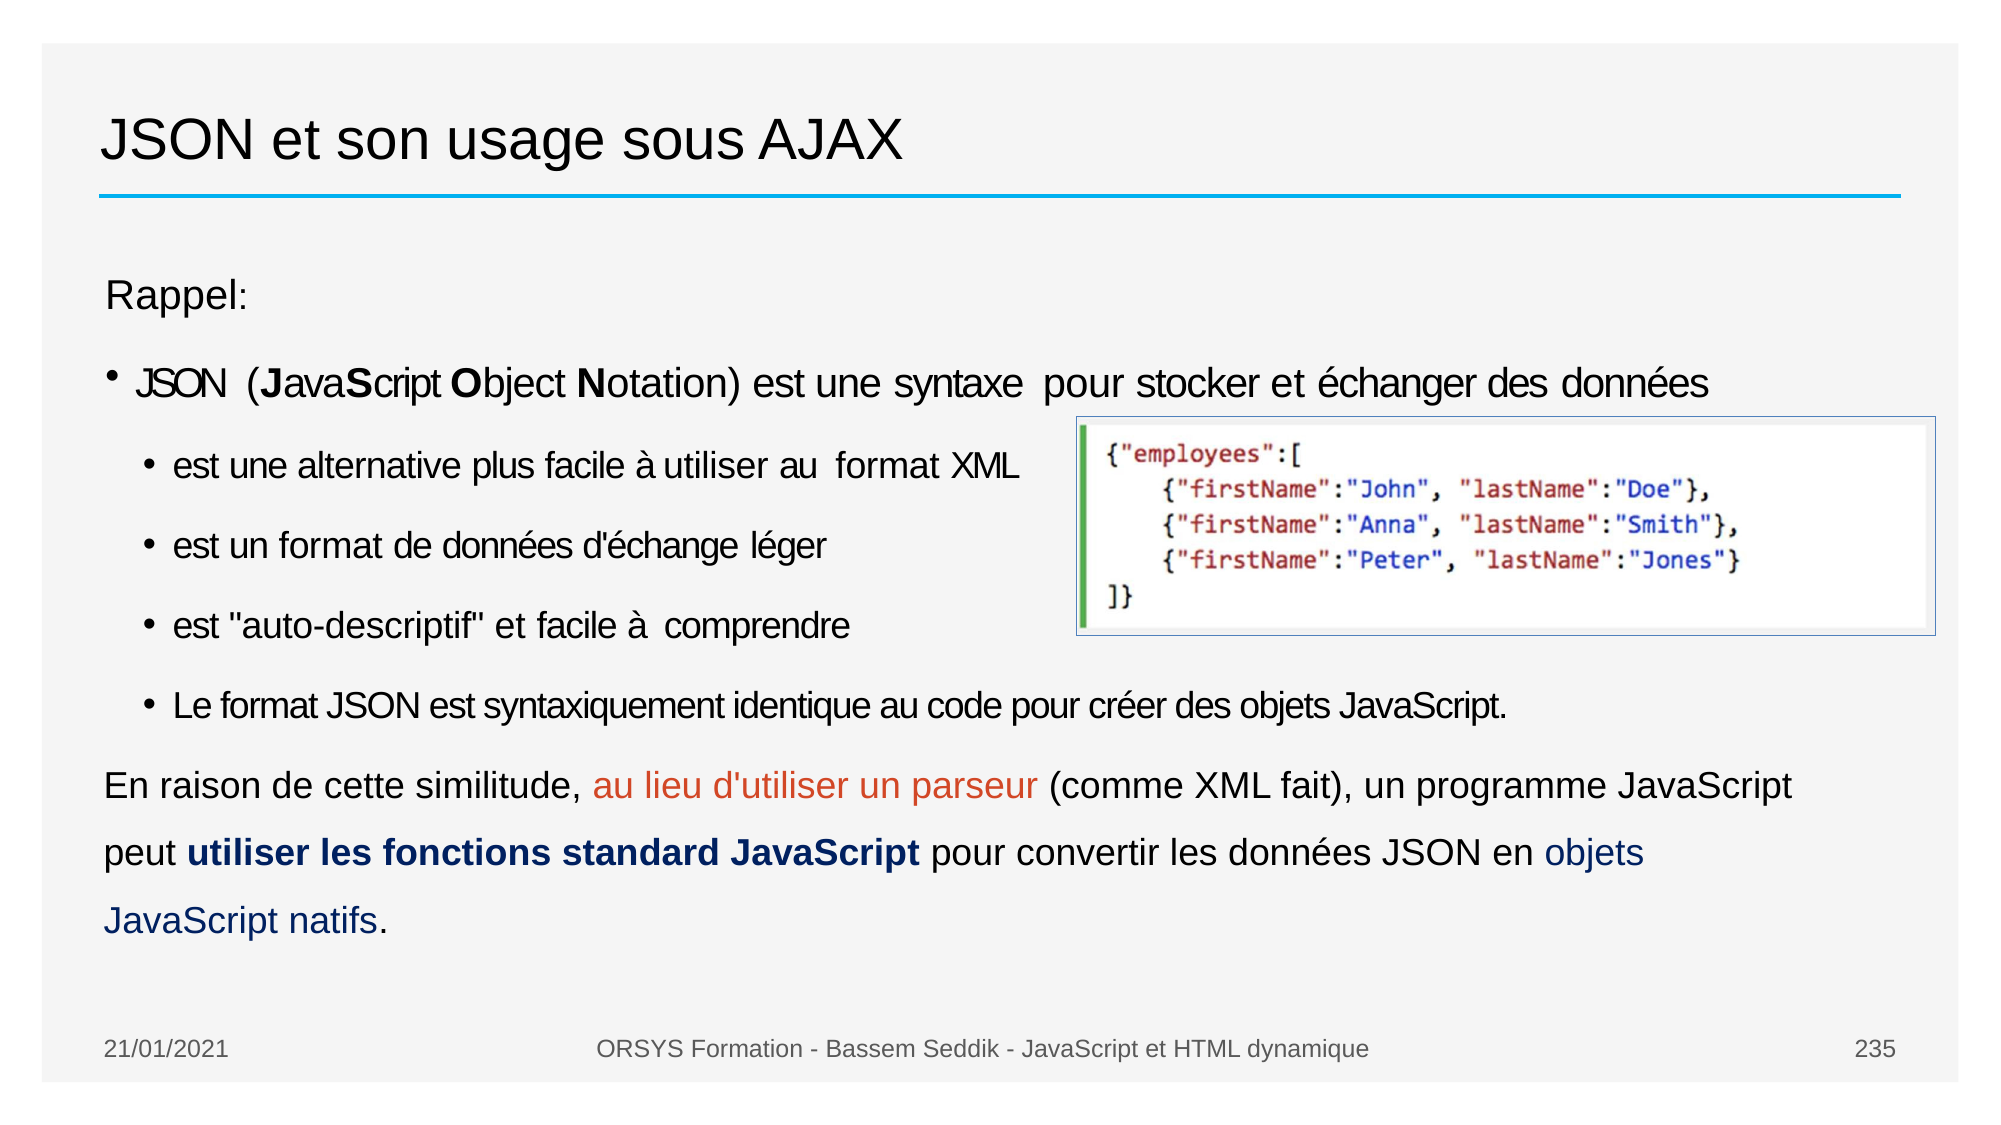

# JSON et son usage sous AJAX
Rappel:
JSON  (JavaScript Object Notation) est une syntaxe  pour stocker et échanger des données
est une alternative plus facile à utiliser au  format XML
est un format de données d'échange léger
est "auto-descriptif" et facile à  comprendre
Le format JSON est syntaxiquement identique au code pour créer des objets JavaScript.
En raison de cette similitude, au lieu d'utiliser un parseur (comme XML fait), un programme JavaScript peut utiliser les fonctions standard JavaScript pour convertir les données JSON en objets JavaScript natifs.

21/01/2021
ORSYS Formation - Bassem Seddik - JavaScript et HTML dynamique
235